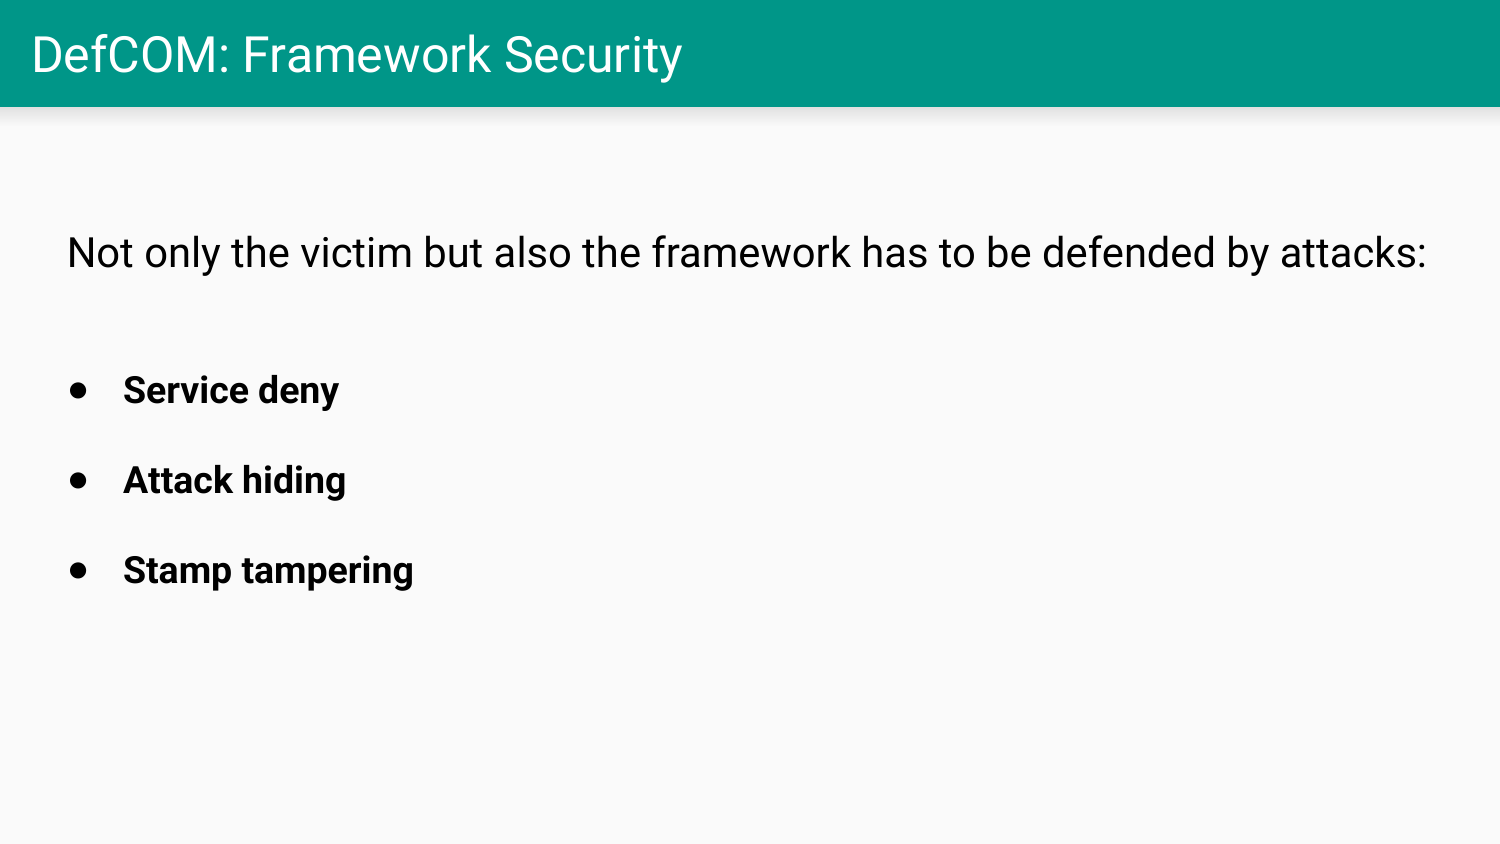

# DefCOM: Framework Security
Not only the victim but also the framework has to be defended by attacks:

Service deny

Attack hiding

Stamp tampering